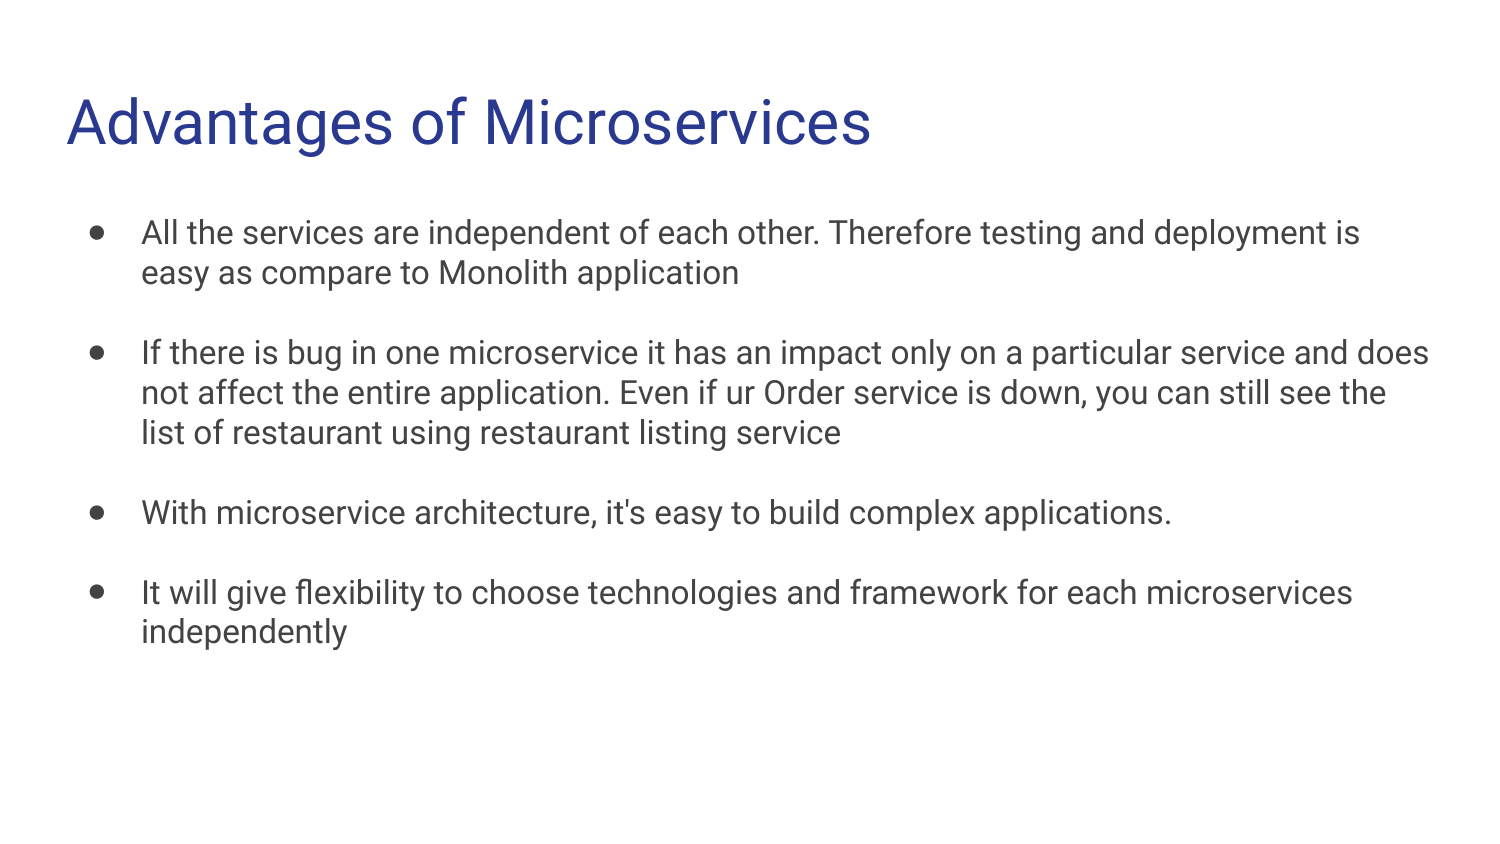

# Advantages of Microservices
All the services are independent of each other. Therefore testing and deployment is easy as compare to Monolith application

If there is bug in one microservice it has an impact only on a particular service and does not affect the entire application. Even if ur Order service is down, you can still see the list of restaurant using restaurant listing service

With microservice architecture, it's easy to build complex applications.

It will give flexibility to choose technologies and framework for each microservices independently